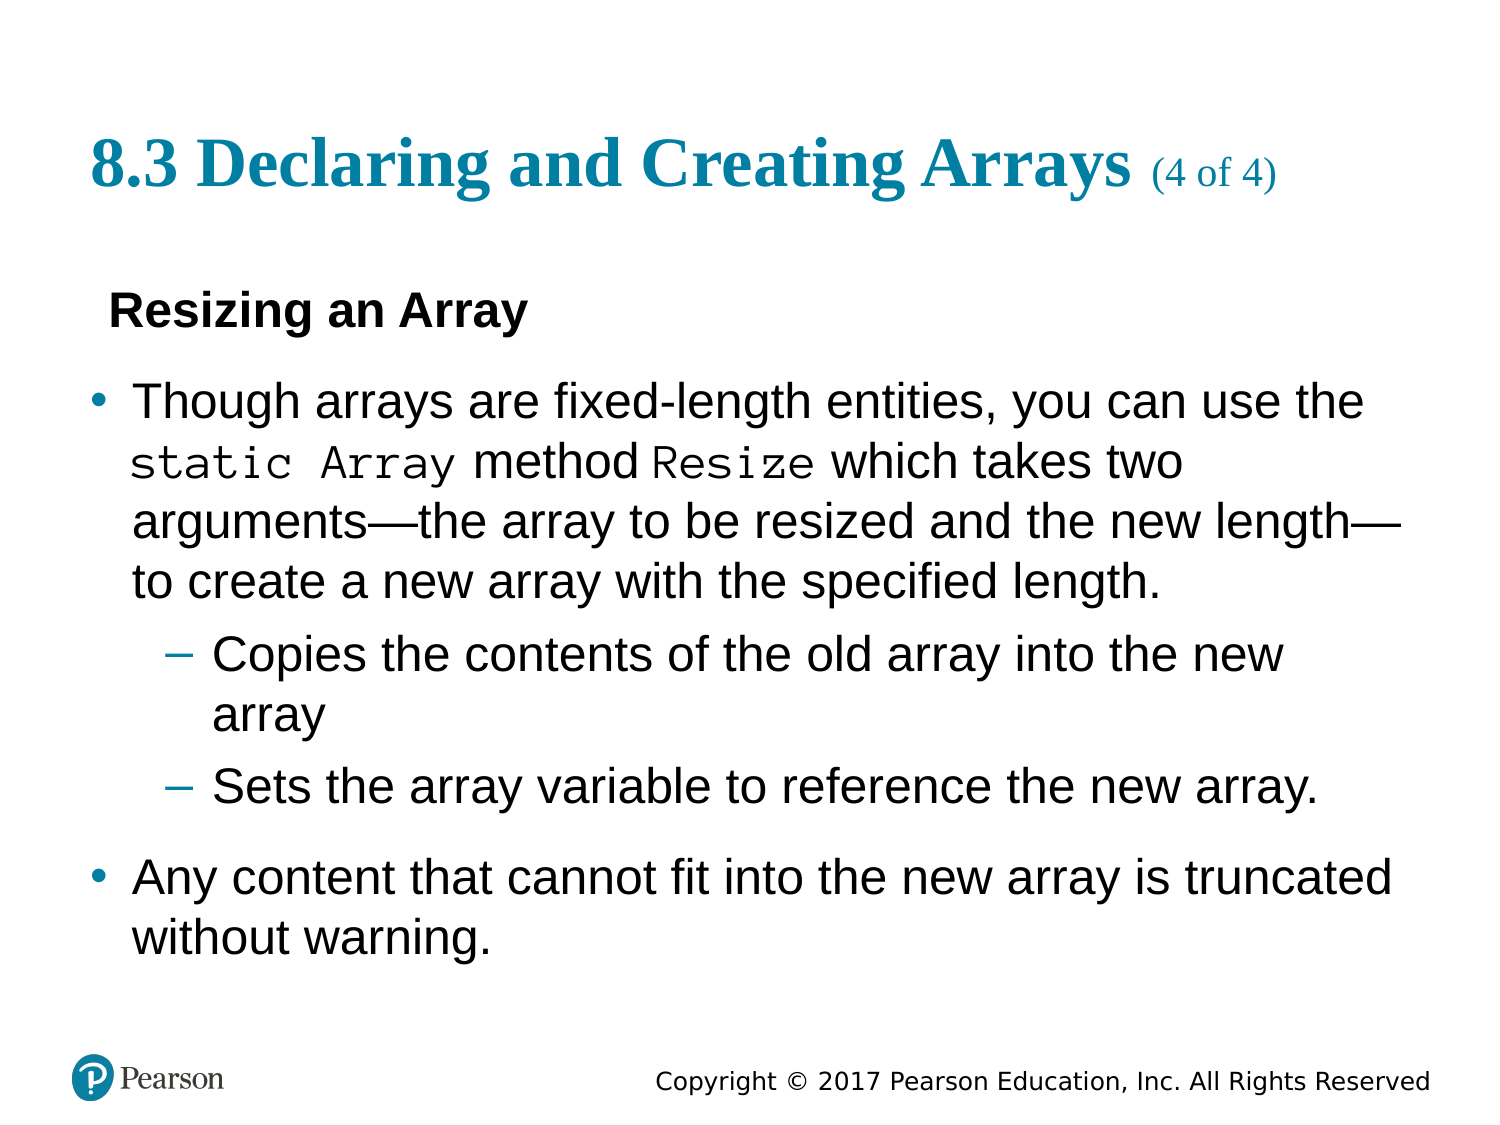

# 8.3 Declaring and Creating Arrays (4 of 4)
Resizing an Array
Though arrays are fixed-length entities, you can use the static Array method Resize which takes two arguments—the array to be resized and the new length—to create a new array with the specified length.
Copies the contents of the old array into the new array
Sets the array variable to reference the new array.
Any content that cannot fit into the new array is truncated without warning.